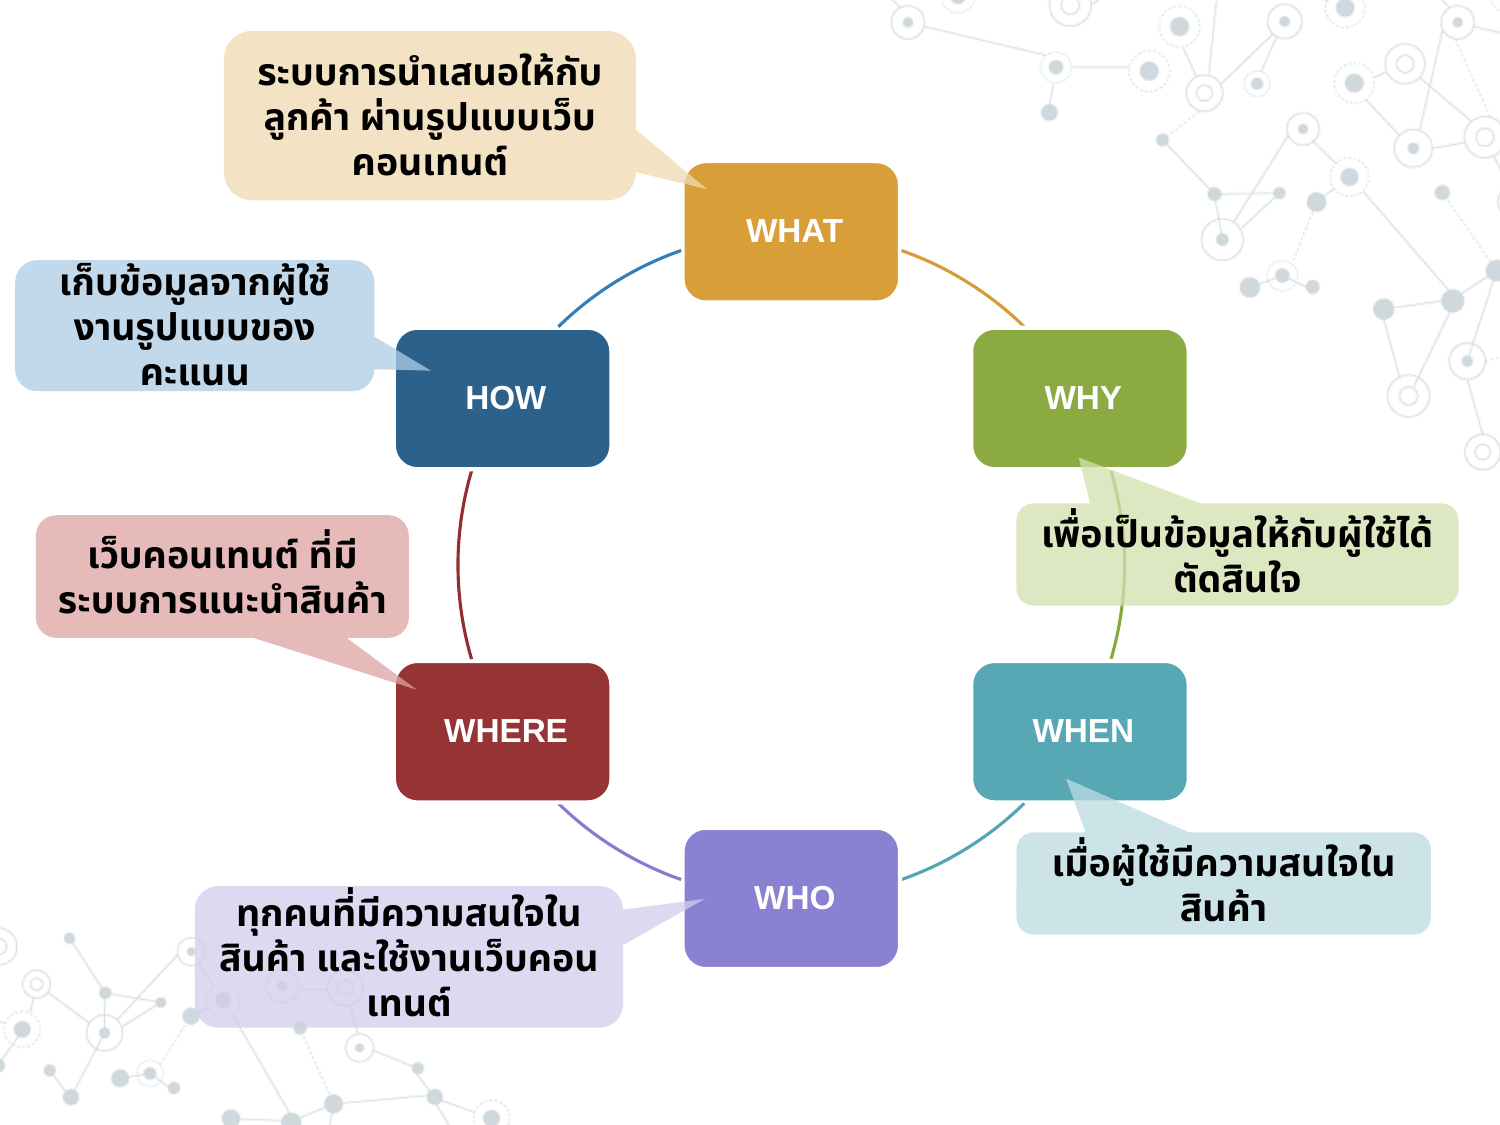

ระบบการนำเสนอให้กับลูกค้า ผ่านรูปแบบเว็บคอนเทนต์
WHAT
WHY
WHEN
WHO
WHERE
HOW
เก็บข้อมูลจากผู้ใช้งานรูปแบบของคะแนน
เพื่อเป็นข้อมูลให้กับผู้ใช้ได้ตัดสินใจ
เว็บคอนเทนต์ ที่มีระบบการแนะนำสินค้า
เมื่อผู้ใช้มีความสนใจในสินค้า
ทุกคนที่มีความสนใจในสินค้า และใช้งานเว็บคอนเทนต์